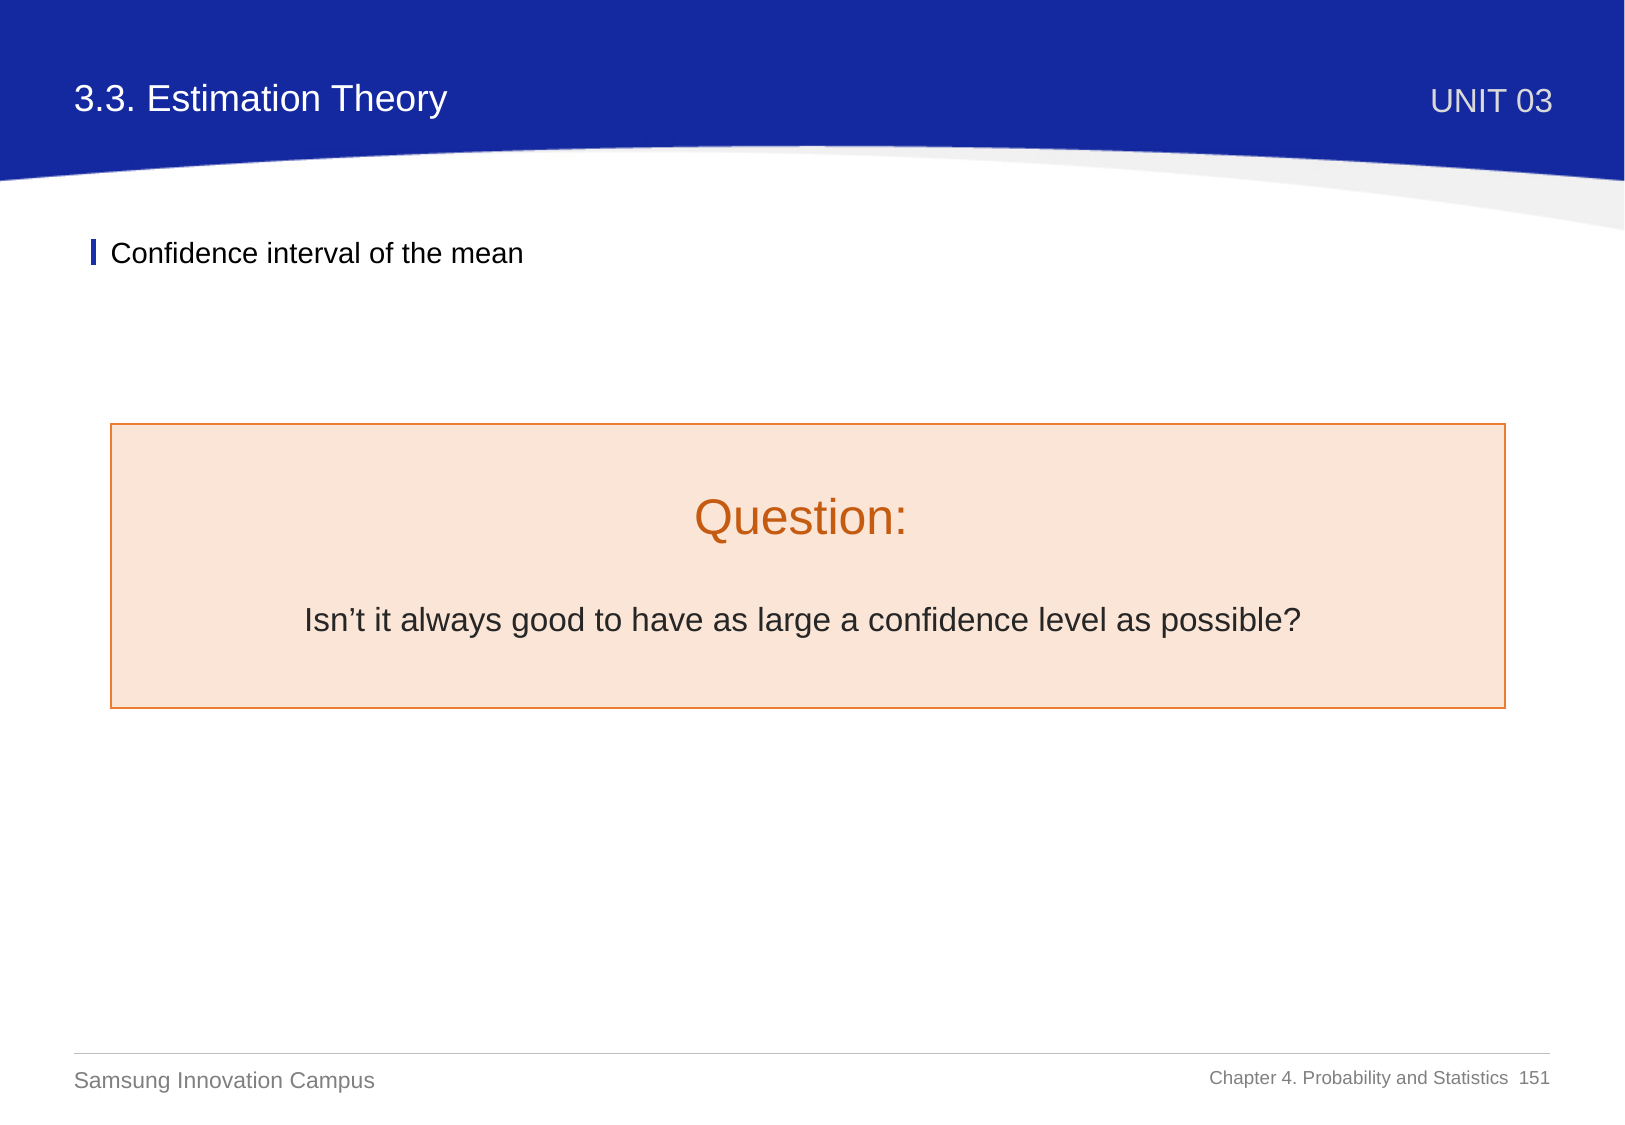

3.3. Estimation Theory
UNIT 03
Confidence interval of the mean

Question:
Isn’t it always good to have as large a confidence level as possible?